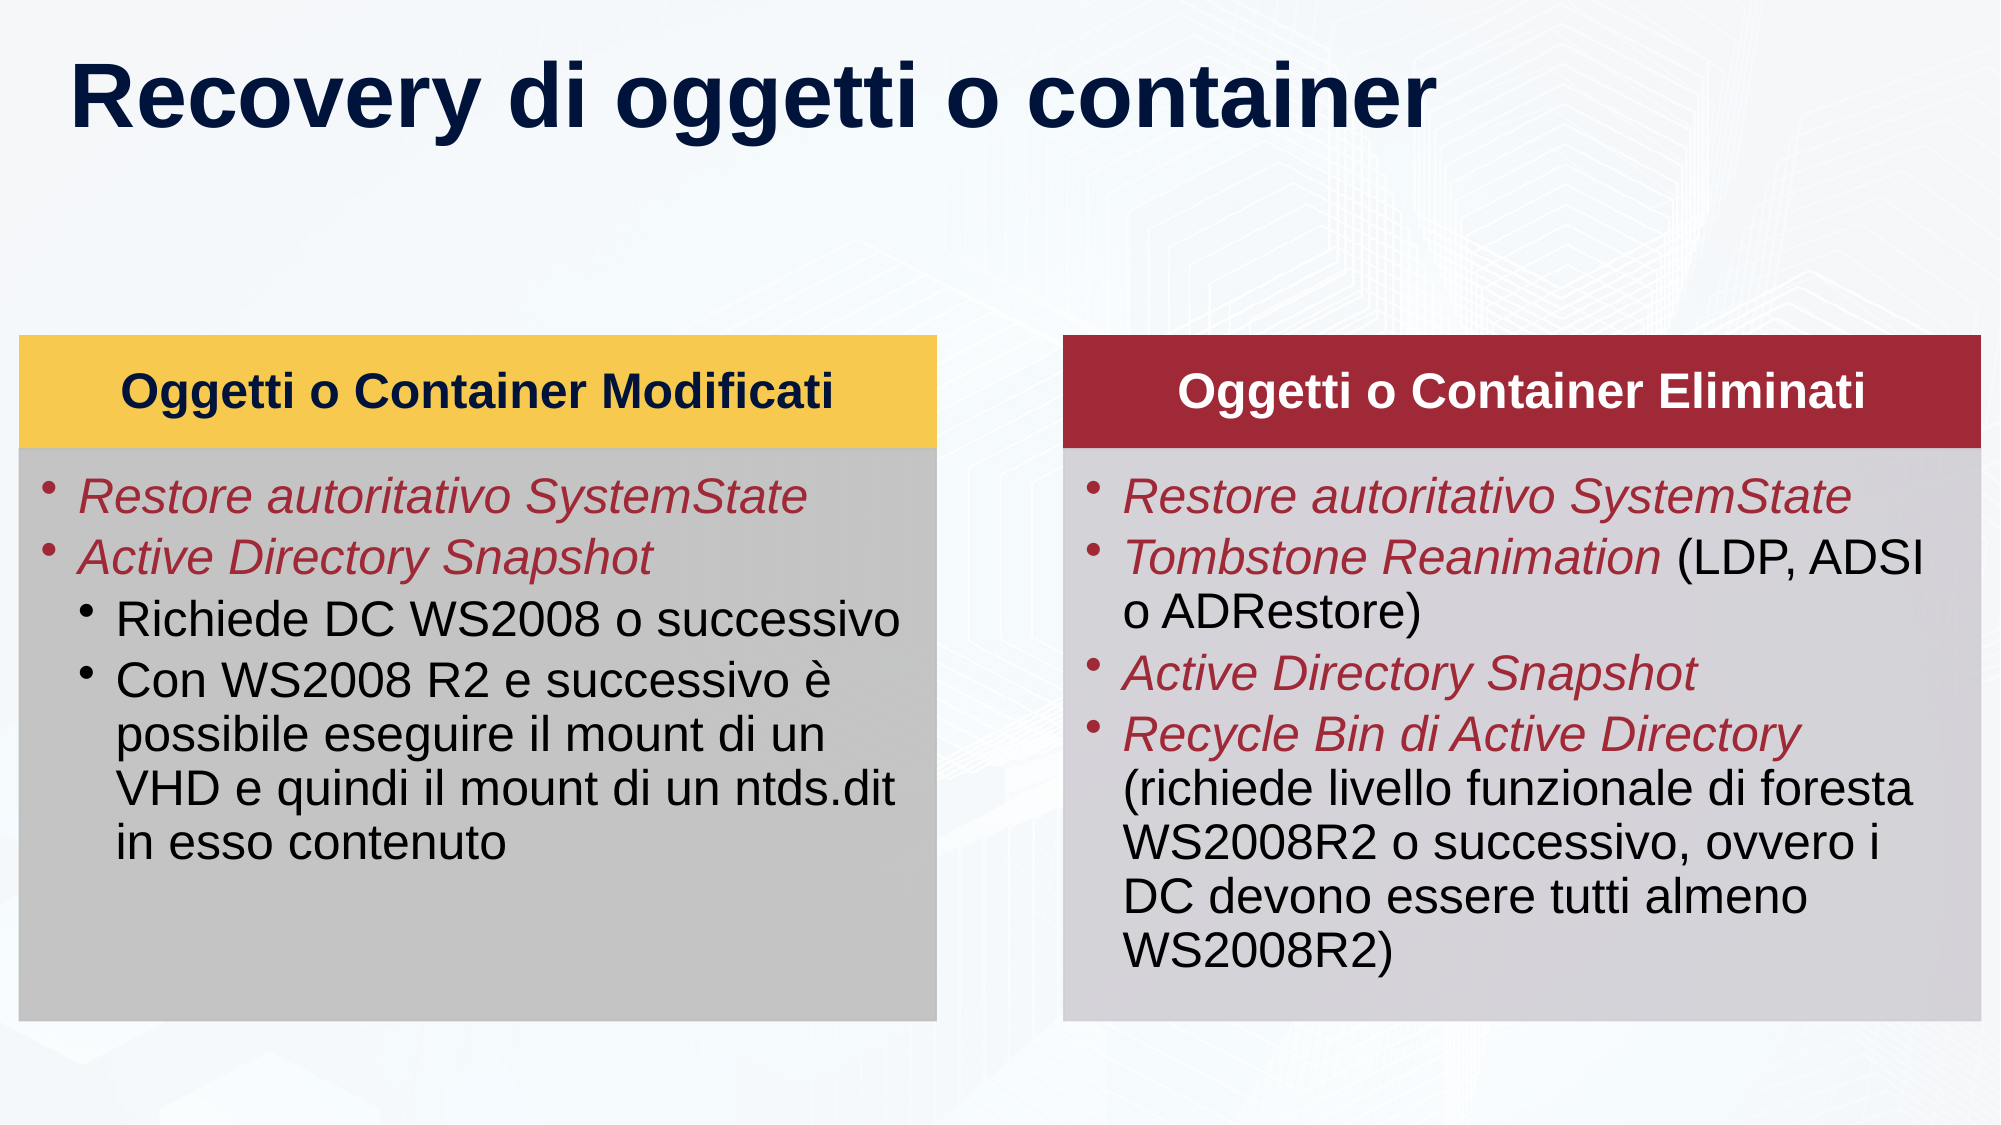

# Recovery di oggetti o container
Oggetti o Container Modificati
Restore autoritativo SystemState
Active Directory Snapshot
Richiede DC WS2008 o successivo
Con WS2008 R2 e successivo è possibile eseguire il mount di un VHD e quindi il mount di un ntds.dit in esso contenuto
Oggetti o Container Eliminati
Restore autoritativo SystemState
Tombstone Reanimation (LDP, ADSI o ADRestore)
Active Directory Snapshot
Recycle Bin di Active Directory (richiede livello funzionale di foresta WS2008R2 o successivo, ovvero i DC devono essere tutti almeno WS2008R2)